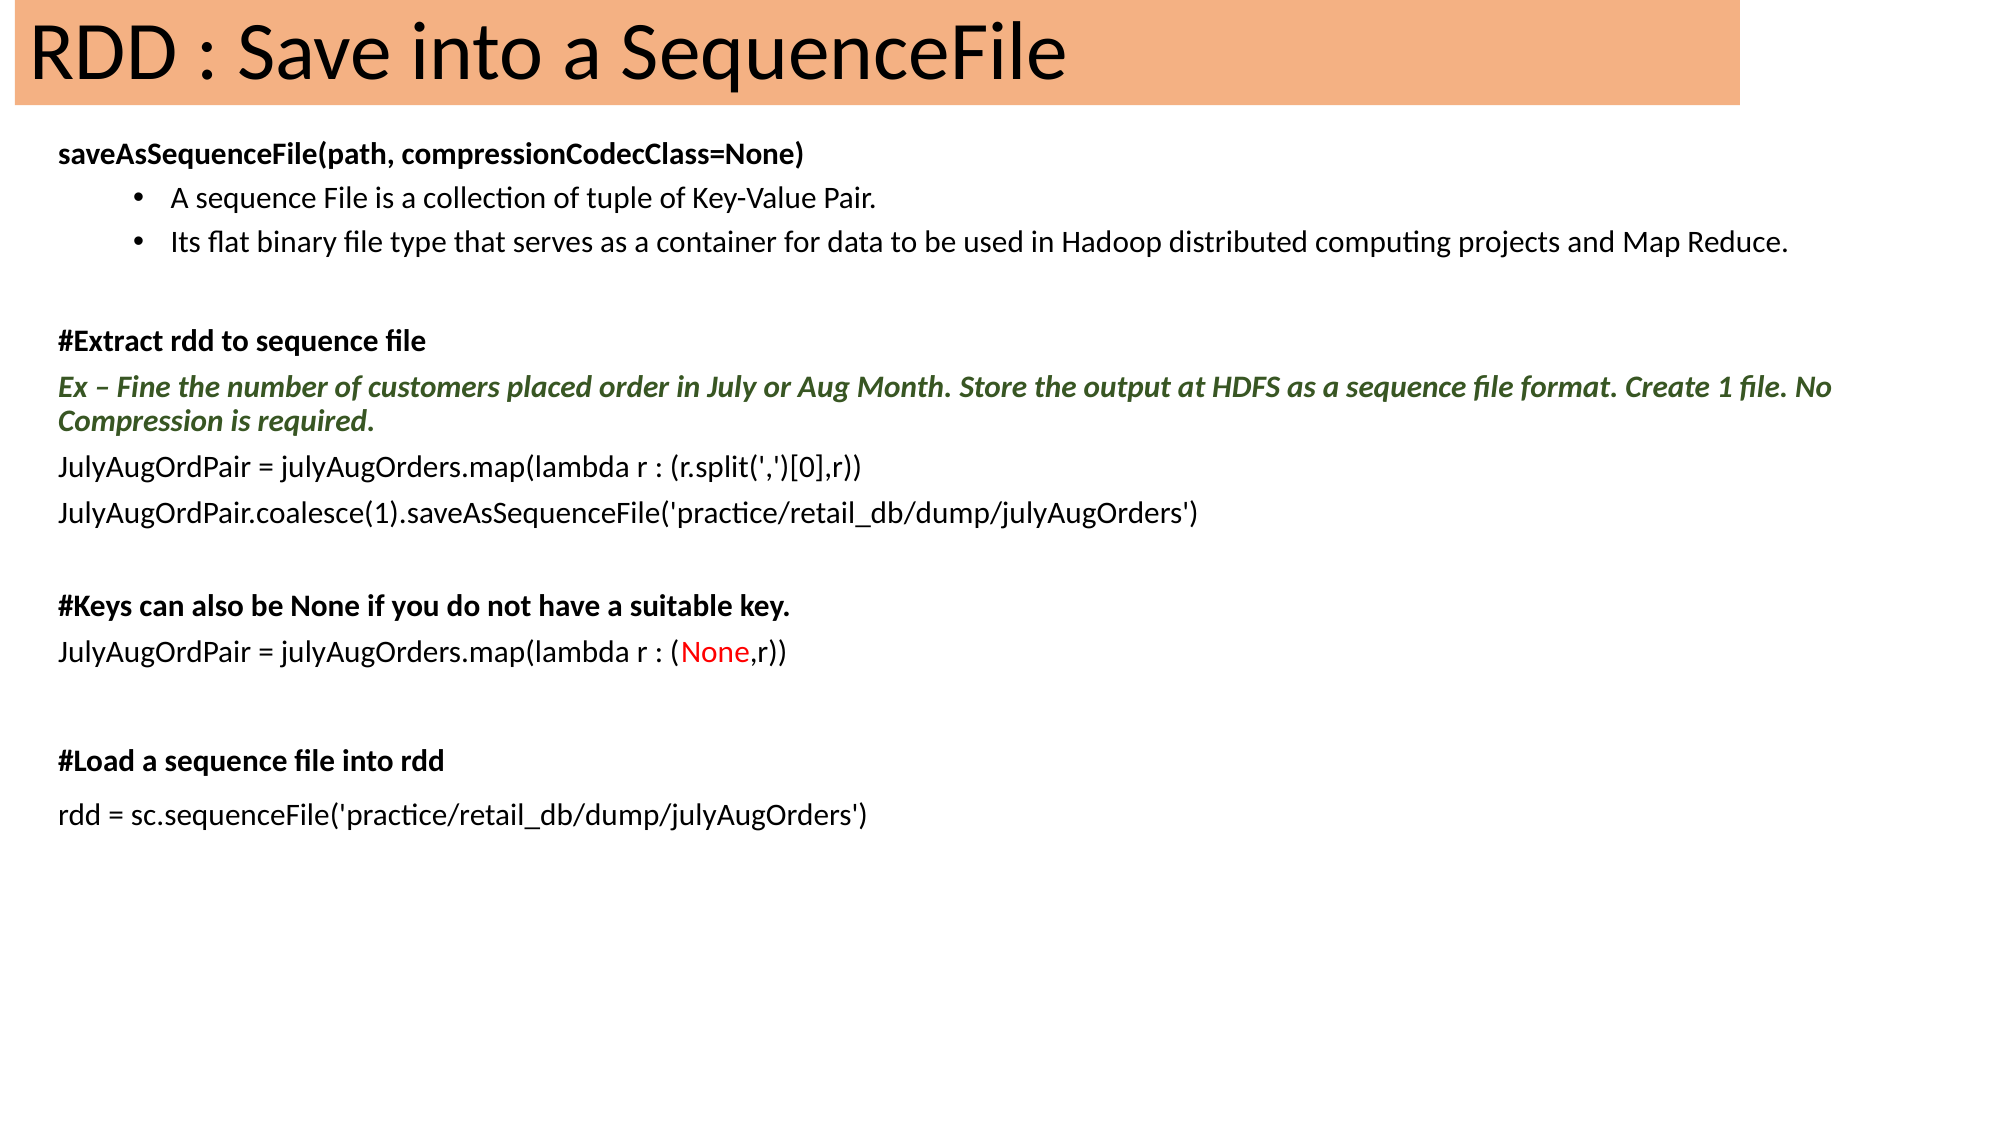

# RDD : Save into a SequenceFile
saveAsSequenceFile(path, compressionCodecClass=None)
A sequence File is a collection of tuple of Key-Value Pair.
Its flat binary file type that serves as a container for data to be used in Hadoop distributed computing projects and Map Reduce.

#Extract rdd to sequence file
Ex – Fine the number of customers placed order in July or Aug Month. Store the output at HDFS as a sequence file format. Create 1 file. No Compression is required.
JulyAugOrdPair = julyAugOrders.map(lambda r : (r.split(',')[0],r))
JulyAugOrdPair.coalesce(1).saveAsSequenceFile('practice/retail_db/dump/julyAugOrders')

#Keys can also be None if you do not have a suitable key.
JulyAugOrdPair = julyAugOrders.map(lambda r : (None,r))

#Load a sequence file into rdd
rdd = sc.sequenceFile('practice/retail_db/dump/julyAugOrders')